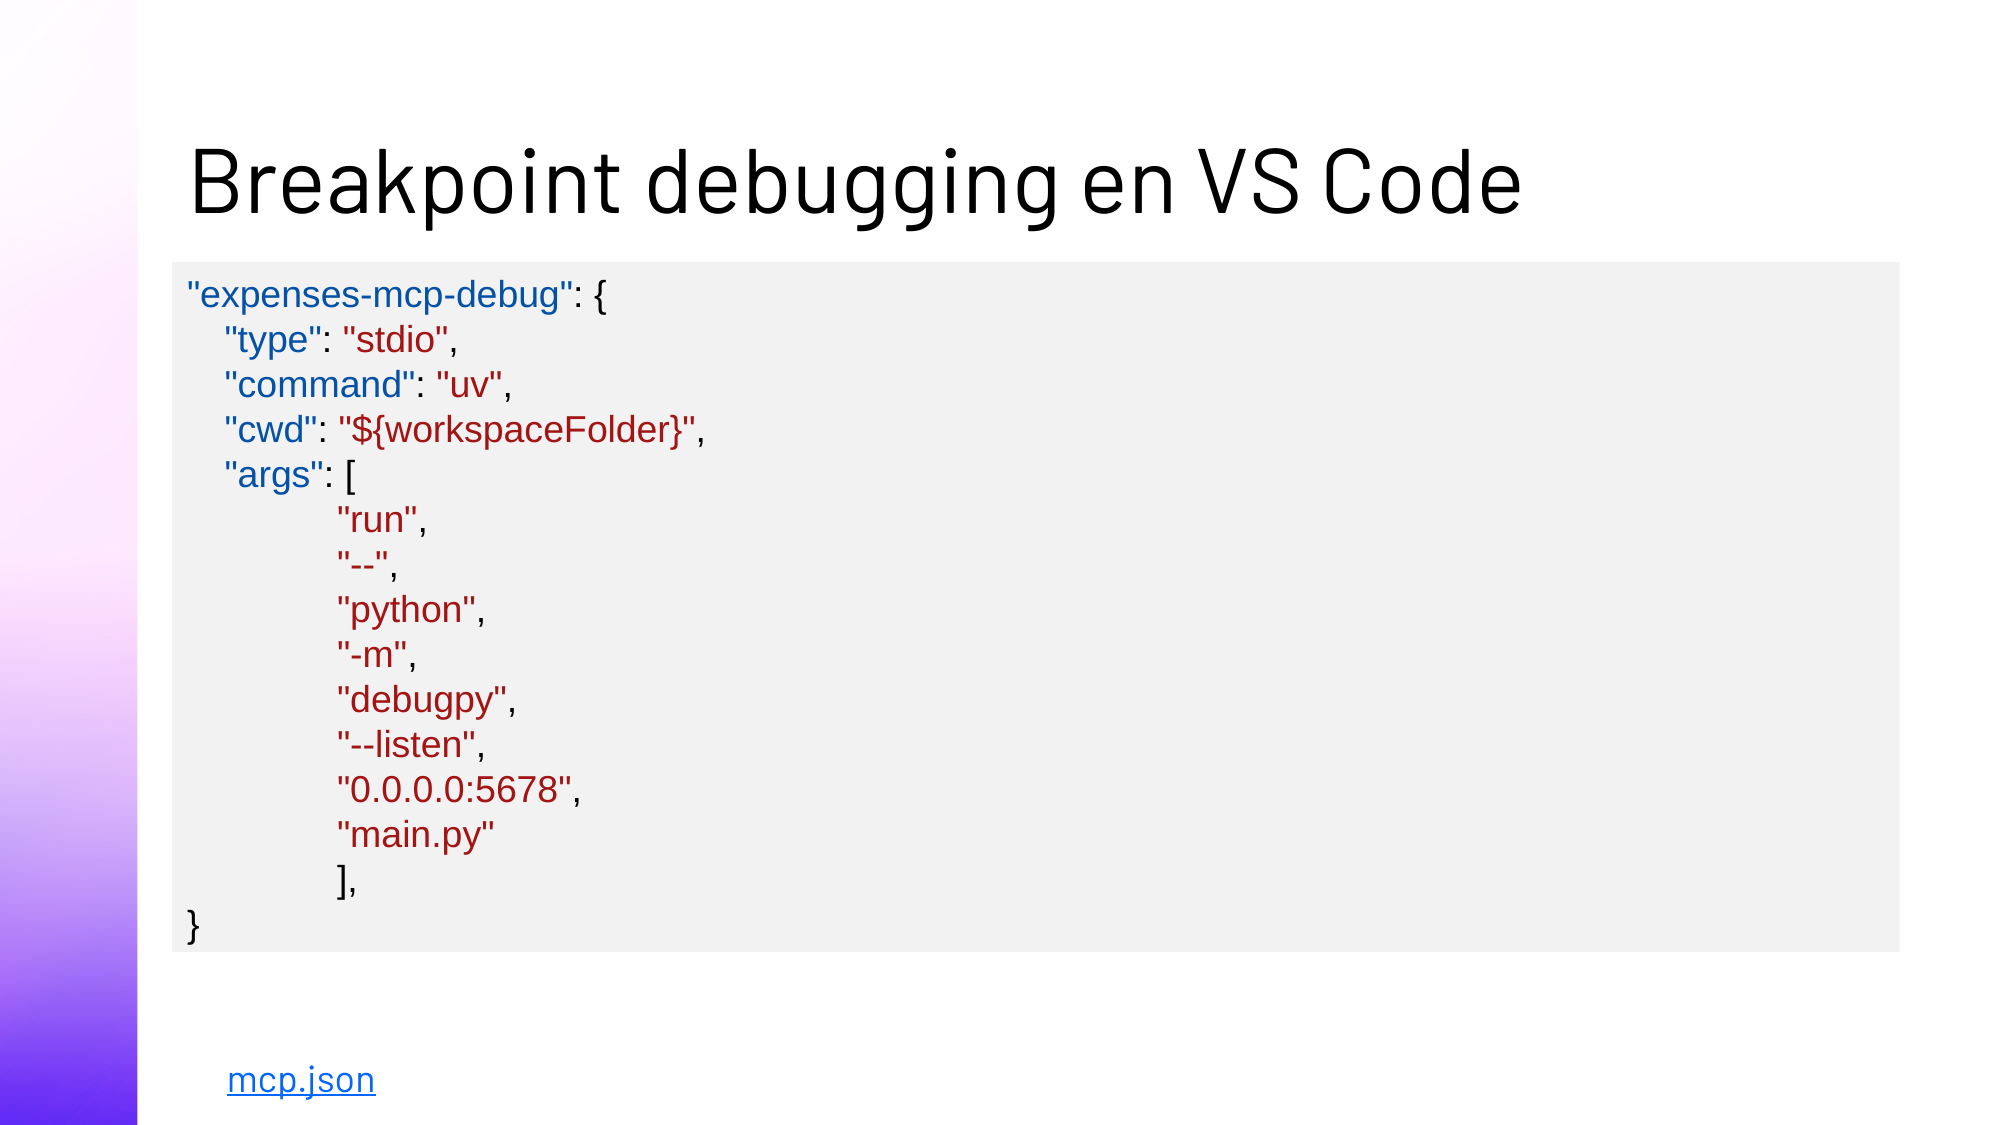

# Breakpoint debugging en VS Code
"expenses-mcp-debug": {
 "type": "stdio",
 "command": "uv",
 "cwd": "${workspaceFolder}",
 "args": [
"run",
"--",
"python",
"-m",
"debugpy",
"--listen",
"0.0.0.0:5678",
"main.py"
	],
}
mcp.json